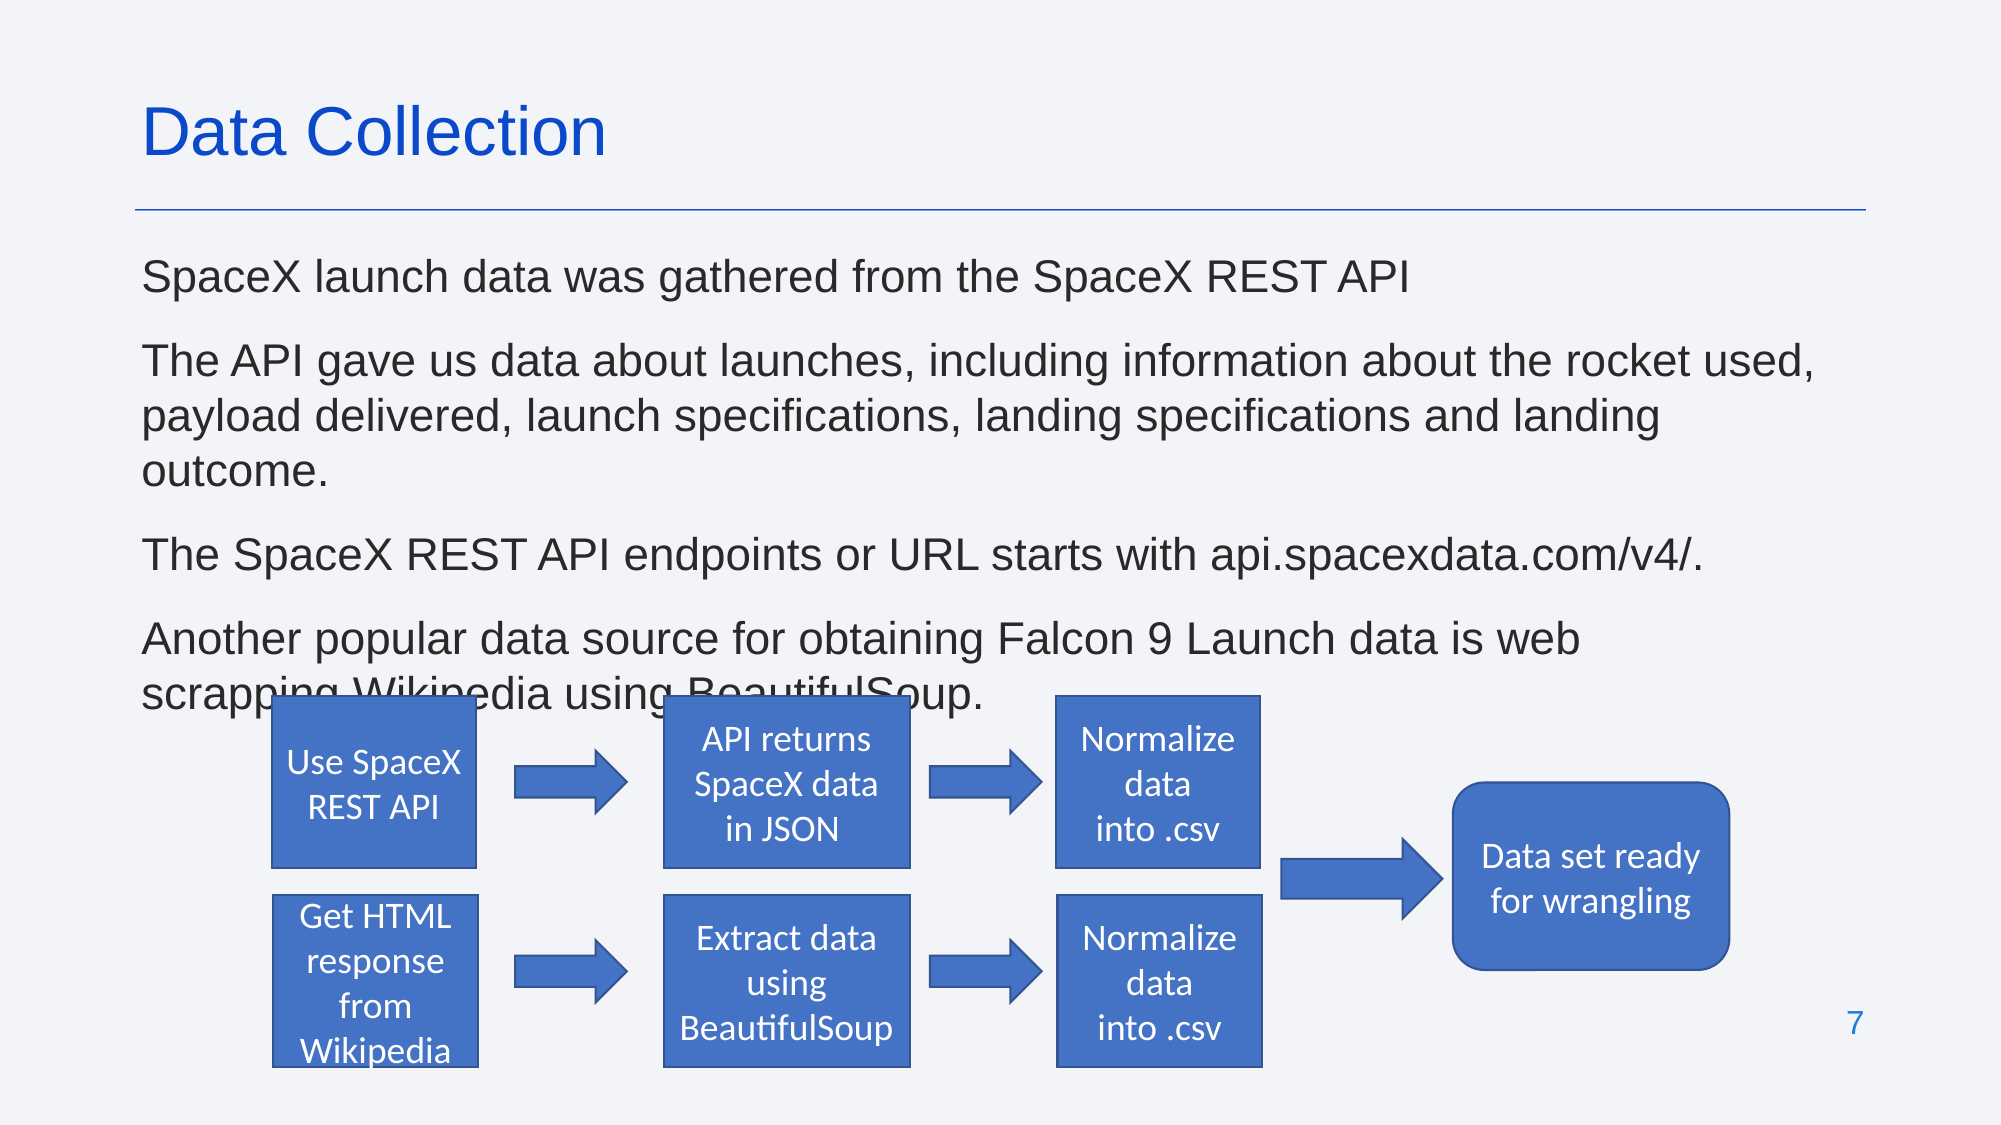

Data Collection
SpaceX launch data was gathered from the SpaceX REST API
The API gave us data about launches, including information about the rocket used, payload delivered, launch specifications, landing specifications and landing outcome.
The SpaceX REST API endpoints or URL starts with api.spacexdata.com/v4/.
Another popular data source for obtaining Falcon 9 Launch data is web scrapping Wikipedia using BeautifulSoup.

Use SpaceX REST API
API returns SpaceX data in JSON
Normalize data into .csv

Data set ready for wrangling

Get HTML response from Wikipedia
Extract data using BeautifulSoup
Normalize data into .csv

7